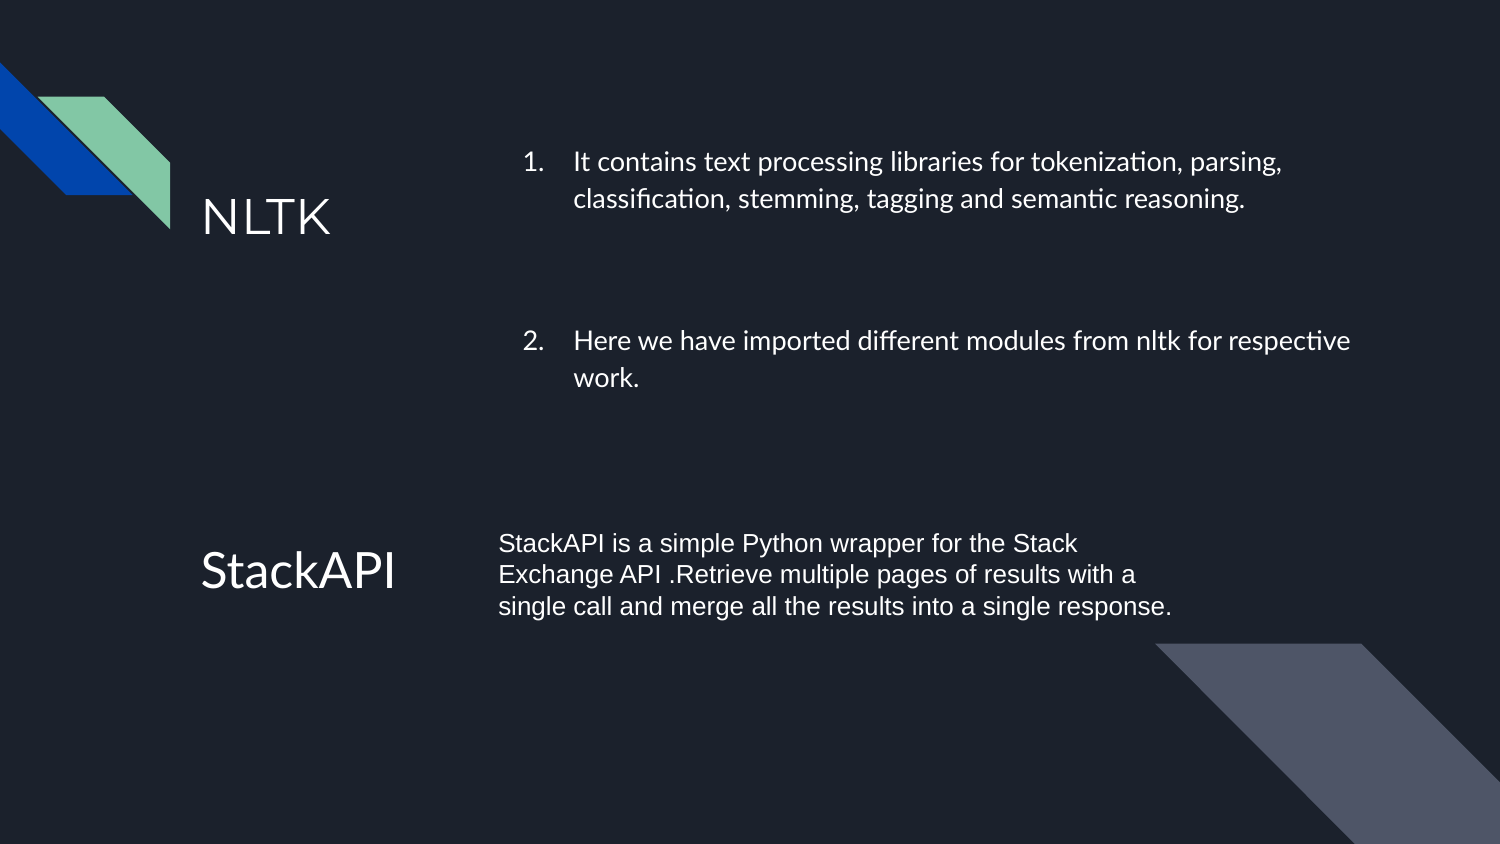

It contains text processing libraries for tokenization, parsing, classification, stemming, tagging and semantic reasoning.

Here we have imported different modules from nltk for respective work.
# NLTK
StackAPI is a simple Python wrapper for the Stack Exchange API .Retrieve multiple pages of results with a single call and merge all the results into a single response.
StackAPI